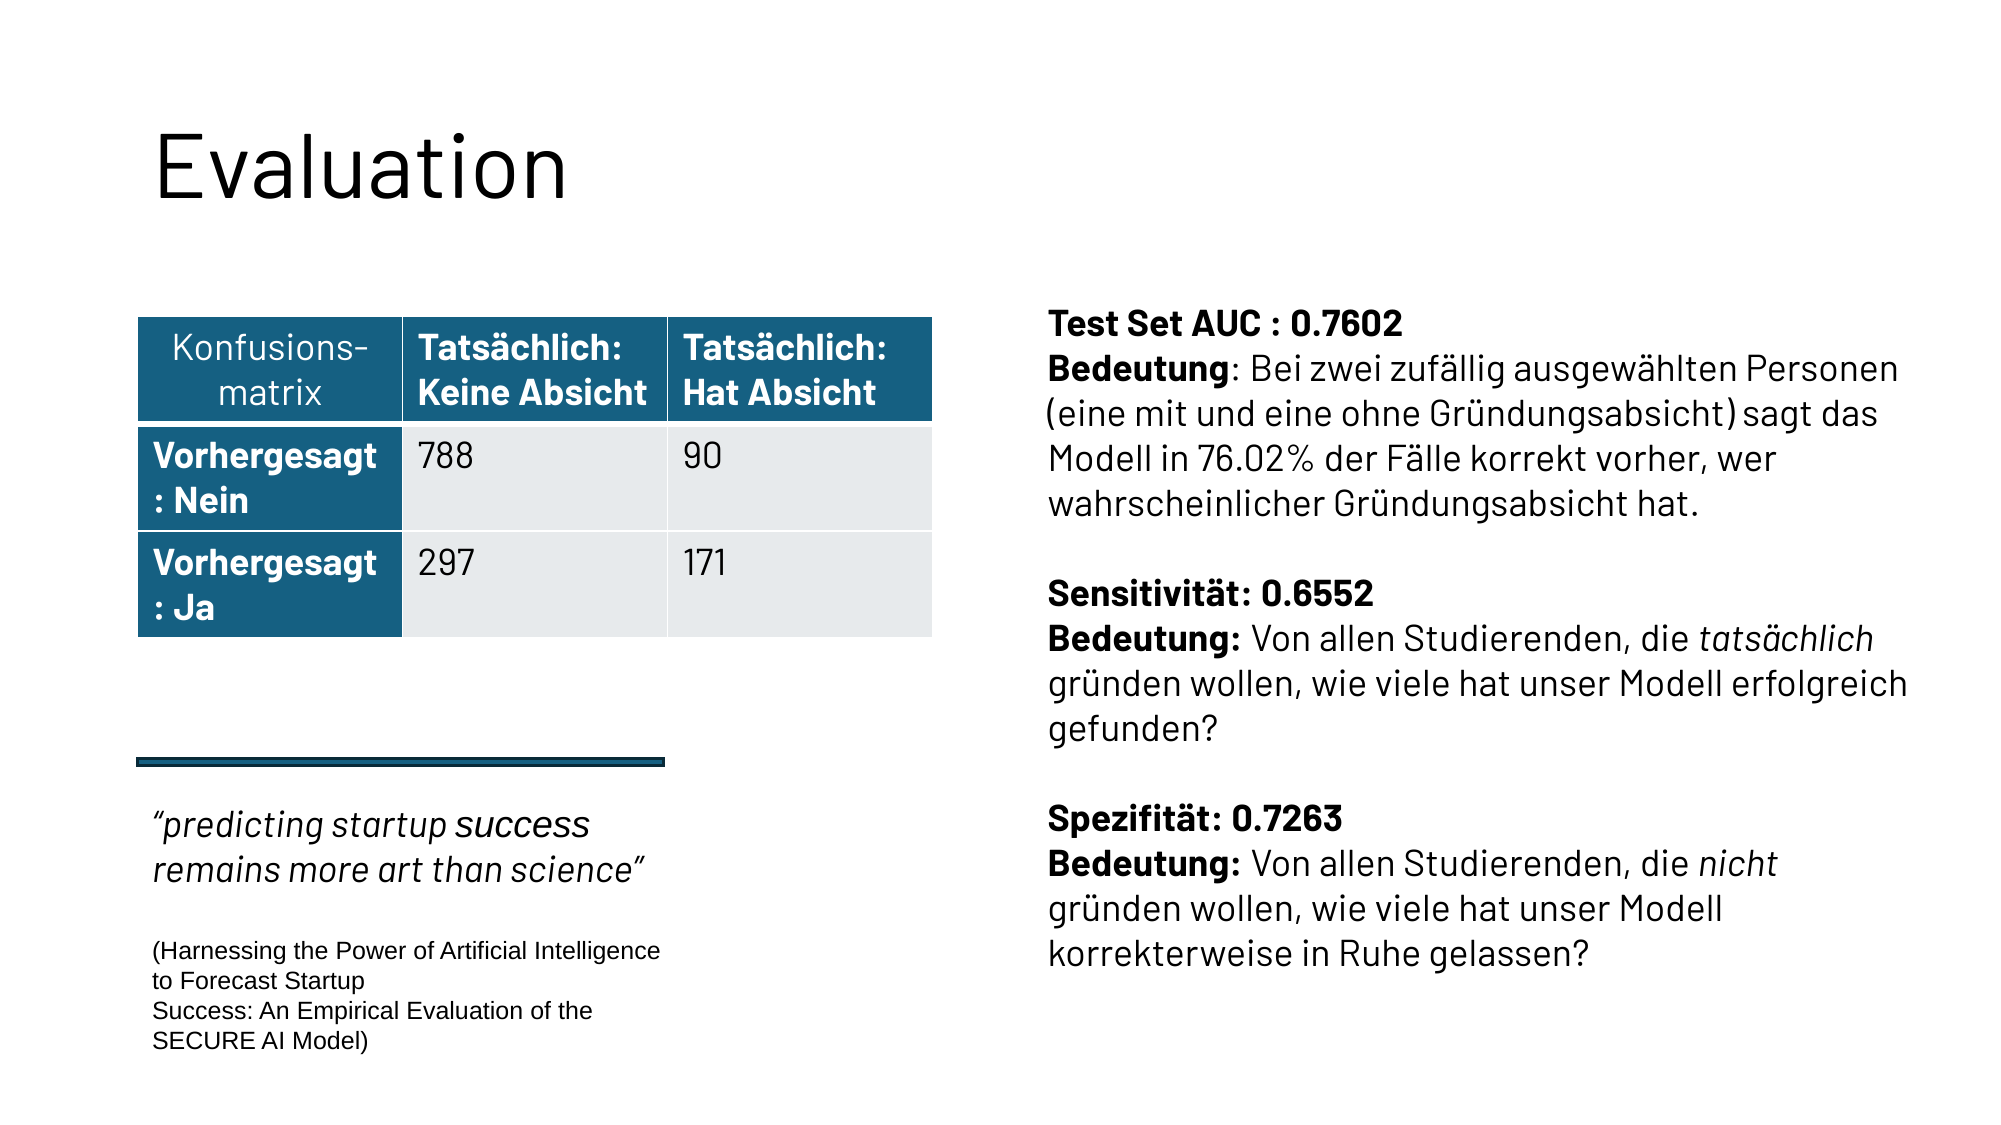

# Evaluation
Test Set AUC : 0.7602
Bedeutung: Bei zwei zufällig ausgewählten Personen (eine mit und eine ohne Gründungsabsicht) sagt das Modell in 76.02% der Fälle korrekt vorher, wer wahrscheinlicher Gründungsabsicht hat.

Sensitivität: 0.6552
Bedeutung: Von allen Studierenden, die tatsächlich gründen wollen, wie viele hat unser Modell erfolgreich gefunden?

Spezifität: 0.7263
Bedeutung: Von allen Studierenden, die nicht gründen wollen, wie viele hat unser Modell korrekterweise in Ruhe gelassen?
| Konfusions- matrix | Tatsächlich: Keine Absicht | Tatsächlich: Hat Absicht |
| --- | --- | --- |
| Vorhergesagt: Nein | 788 | 90 |
| Vorhergesagt: Ja | 297 | 171 |

“predicting startup success remains more art than science”

(Harnessing the Power of Artificial Intelligence to Forecast Startup
Success: An Empirical Evaluation of the SECURE AI Model)